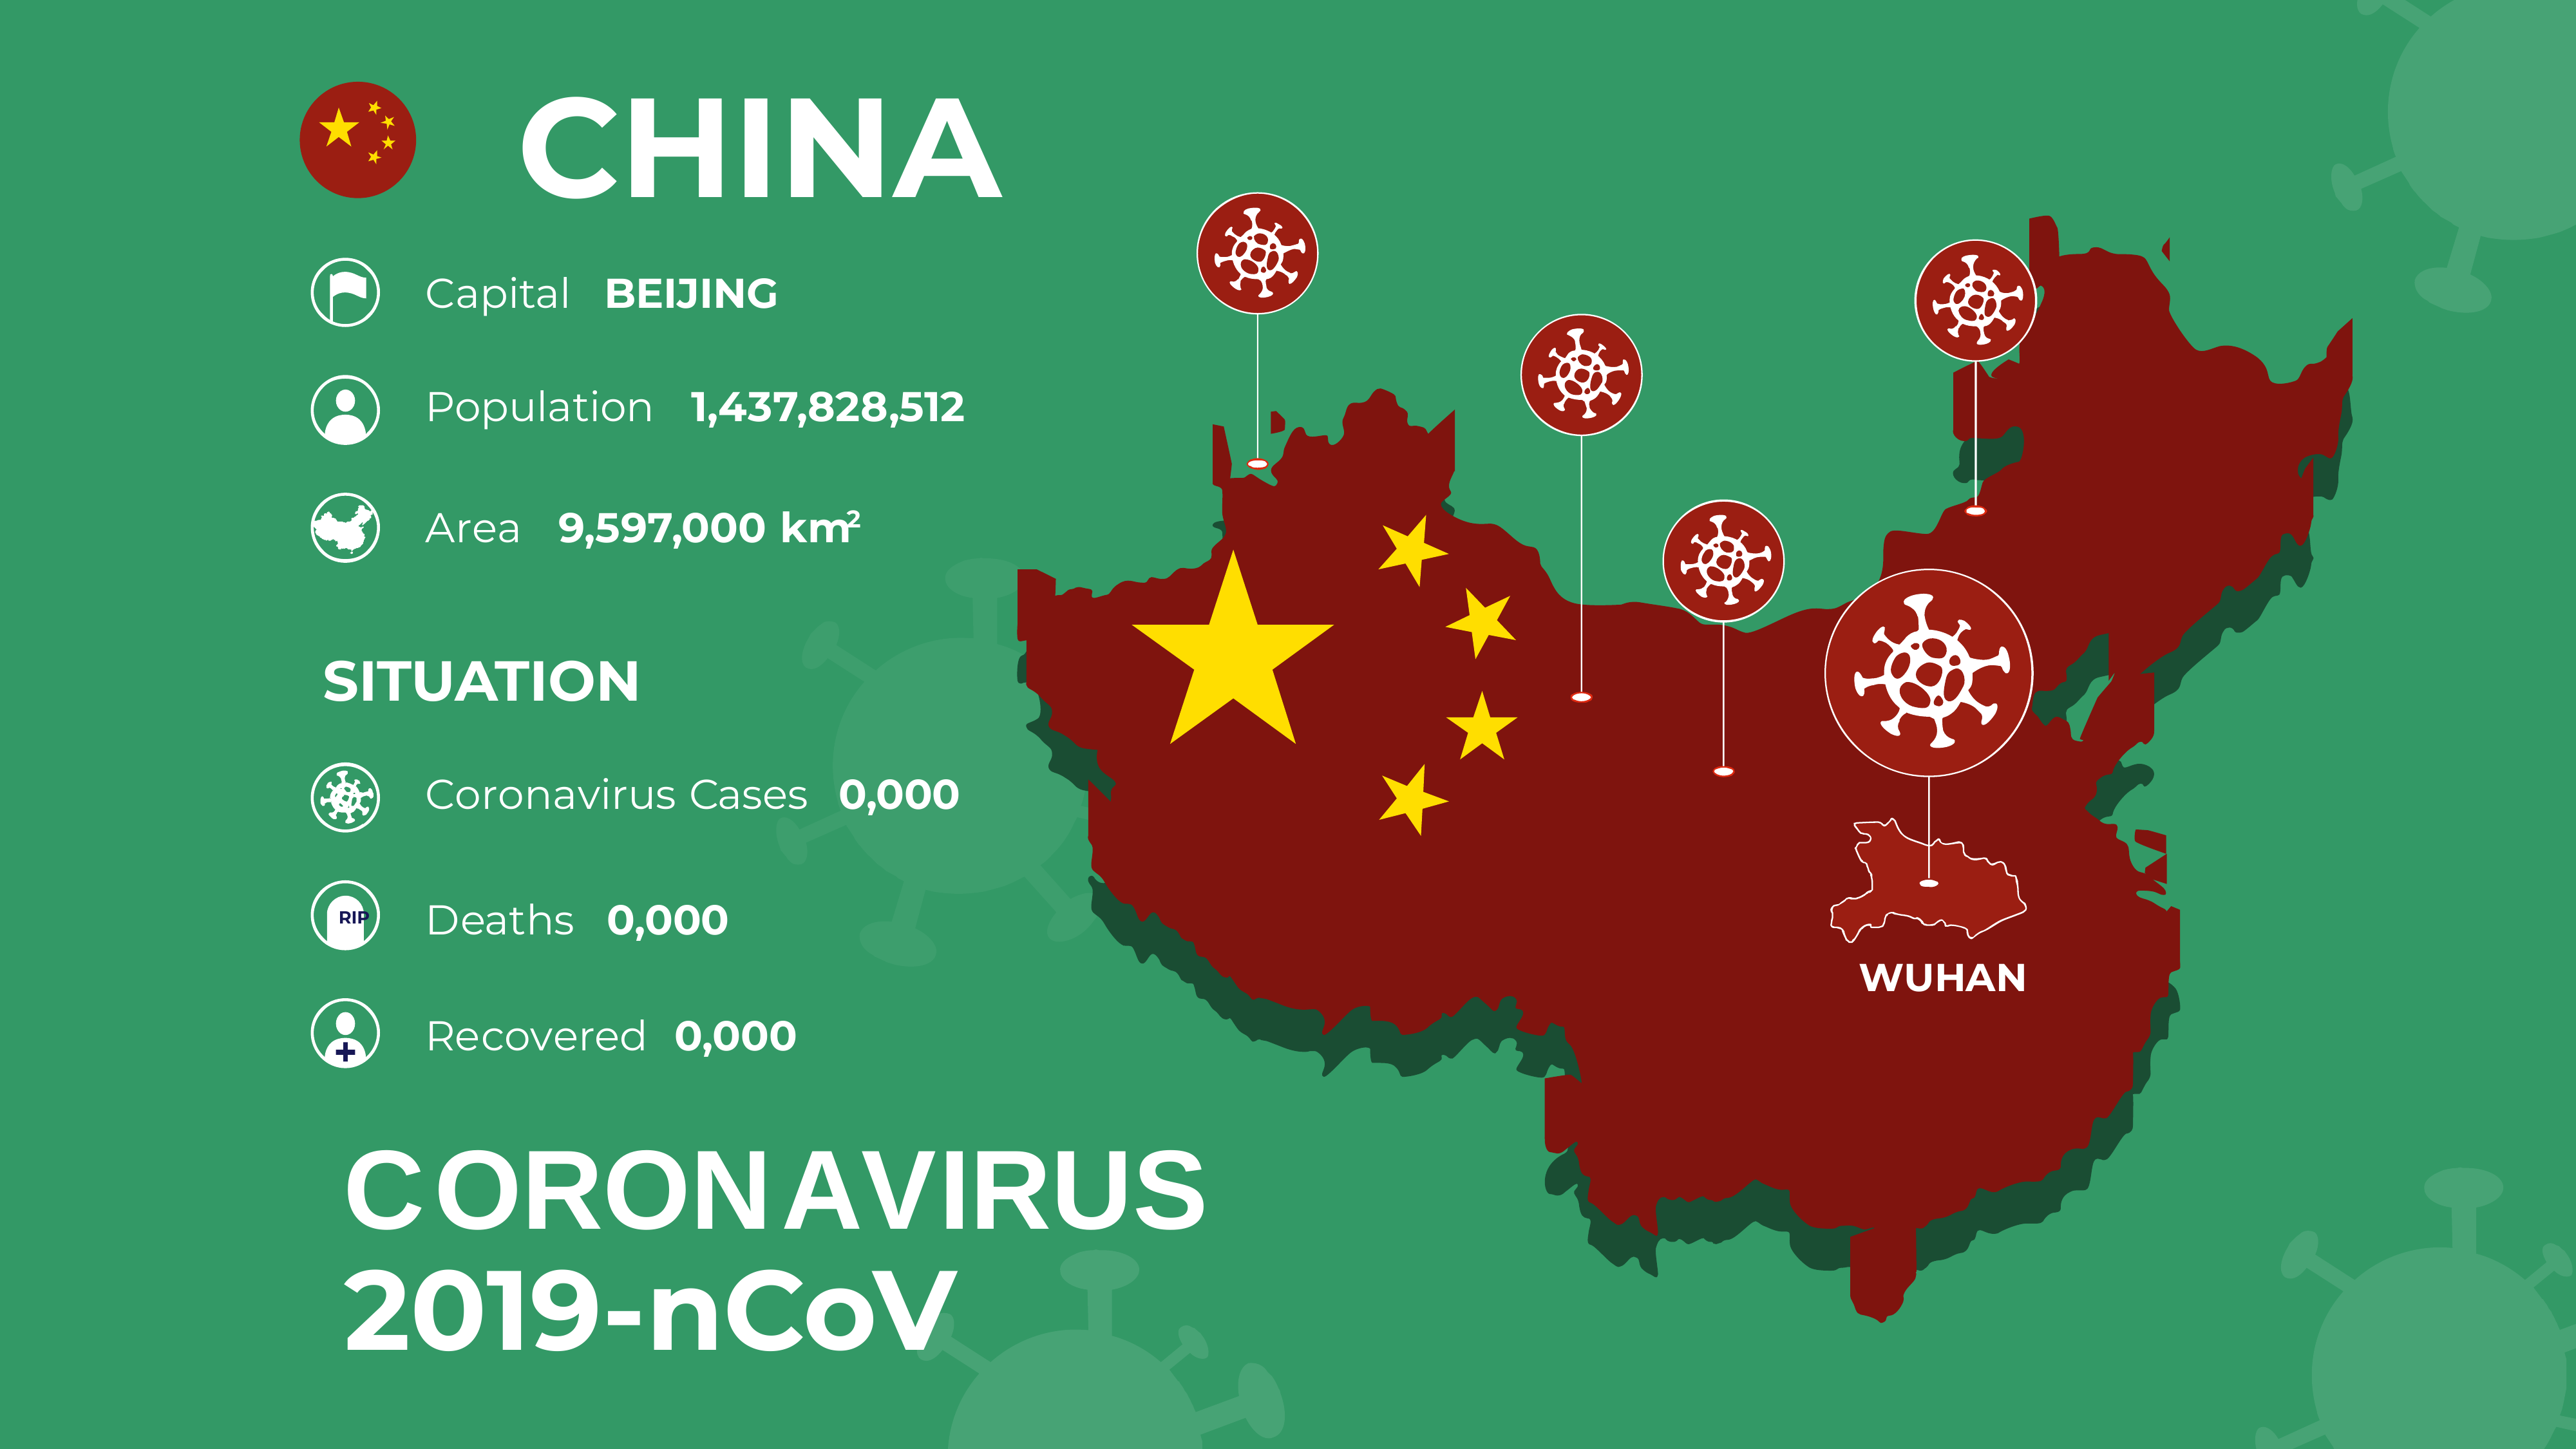

CHINA

C
apital
BEIJING

P
opulation
1,
4
3
7
,
82
8
,512

A
r
e
a
9
,5
9
7
,
000
k
m

2

SI
T
U
A
TION

C
o
r
on
a
virus
C
ases
0,
000

D
e
aths
0,
000

RIP

WUHAN

Re
c
o
v
e
r
ed
0,
000

C
ORON
A
V
IRUS

2
0
1
9
-n
C
o
V